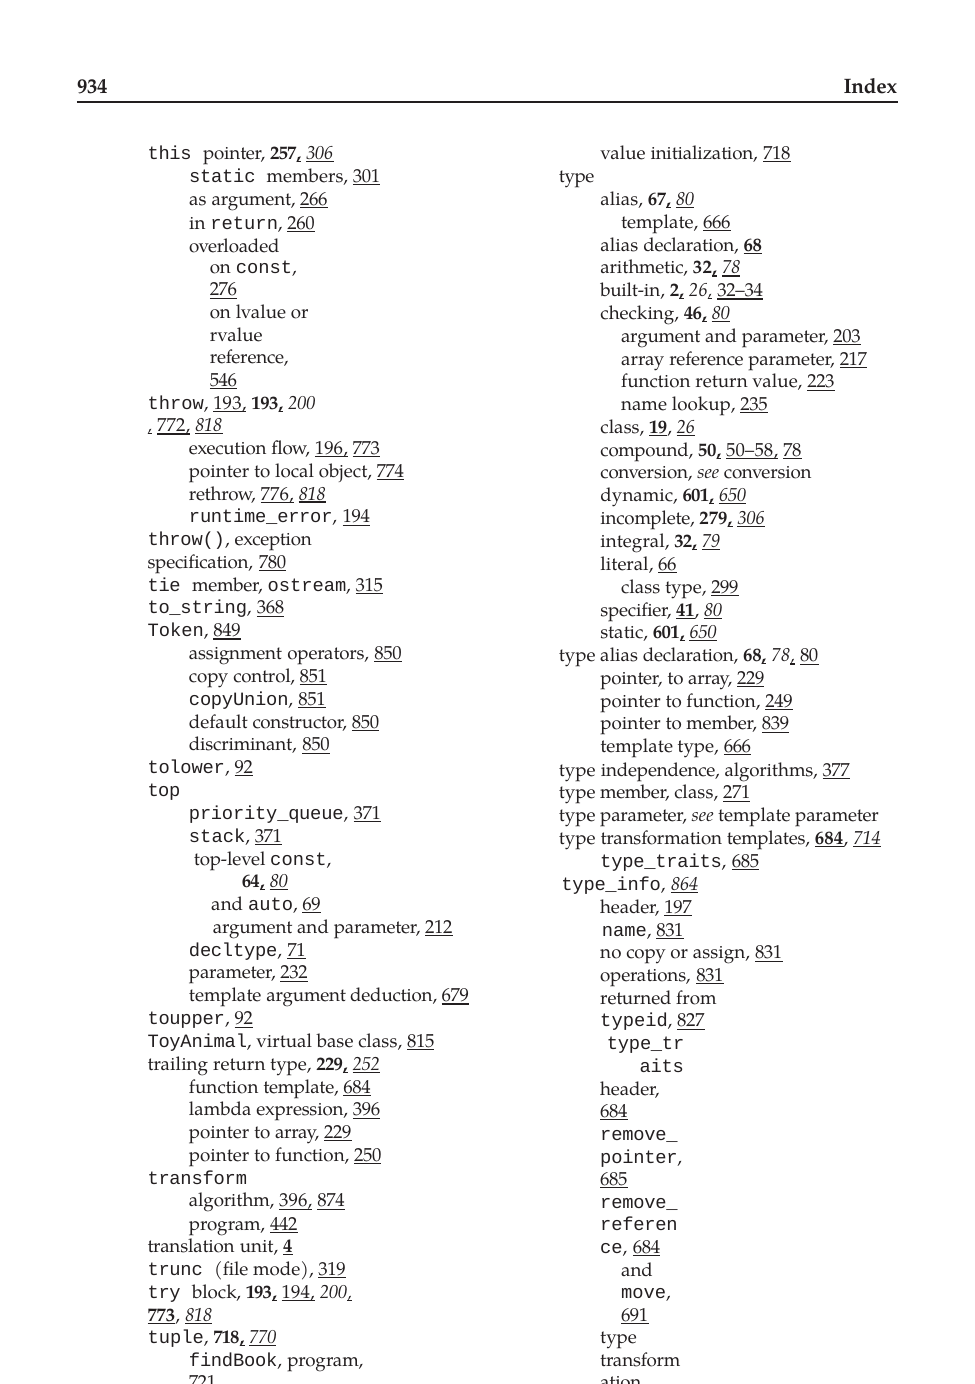

934
Index

value initialization, 718
this pointer, 257, 306
static members, 301
as argument, 266
in return, 260 overloaded
on const, 276
on lvalue or rvalue reference, 546
throw, 193, 193, 200, 772, 818
execution flow, 196, 773 pointer to local object, 774
rethrow, 776, 818
runtime_error, 194
throw(), exception specification, 780
tie member, ostream, 315
to_string, 368
Token, 849
assignment operators, 850
copy control, 851
copyUnion, 851
default constructor, 850
discriminant, 850
tolower, 92
top
priority_queue, 371
stack, 371
top-level const, 64, 80
and auto, 69
argument and parameter, 212
decltype, 71
parameter, 232
template argument deduction, 679
toupper, 92
ToyAnimal, virtual base class, 815 trailing return type, 229, 252
function template, 684
lambda expression, 396 pointer to array, 229
pointer to function, 250
transform
algorithm, 396, 874
program, 442
translation unit, 4
trunc (file mode), 319
try block, 193, 194, 200, 773, 818
tuple, 718, 770
findBook, program, 721
equality and relational operators, 720 header, 718
initialization, 718
make_tuple, 718
return value, 721
type
alias, 67, 80
template, 666
alias declaration, 68
arithmetic, 32, 78
built-in, 2, 26, 32–34
checking, 46, 80
argument and parameter, 203 array reference parameter, 217
function return value, 223 name lookup, 235
class, 19, 26
compound, 50, 50–58, 78 conversion, see conversion dynamic, 601, 650
incomplete, 279, 306
integral, 32, 79
literal, 66
class type, 299
specifier, 41, 80
static, 601, 650
type alias declaration, 68, 78, 80 pointer, to array, 229 pointer to function, 249 pointer to member, 839 template type, 666
type independence, algorithms, 377 type member, class, 271
type parameter, see template parameter type transformation templates, 684, 714
type_traits, 685
type_info, 864
header, 197
name, 831
no copy or assign, 831 operations, 831
returned from typeid, 827
type_traits
header, 684
remove_pointer, 685
remove_reference, 684
and move, 691
type transformation templates, 685
typedef, 67, 80
const, 68
and pointer, to const, 68 pointer, to array, 229 pointer to function, 249
typeid operator, 826, 827, 864
returns type_info, 827